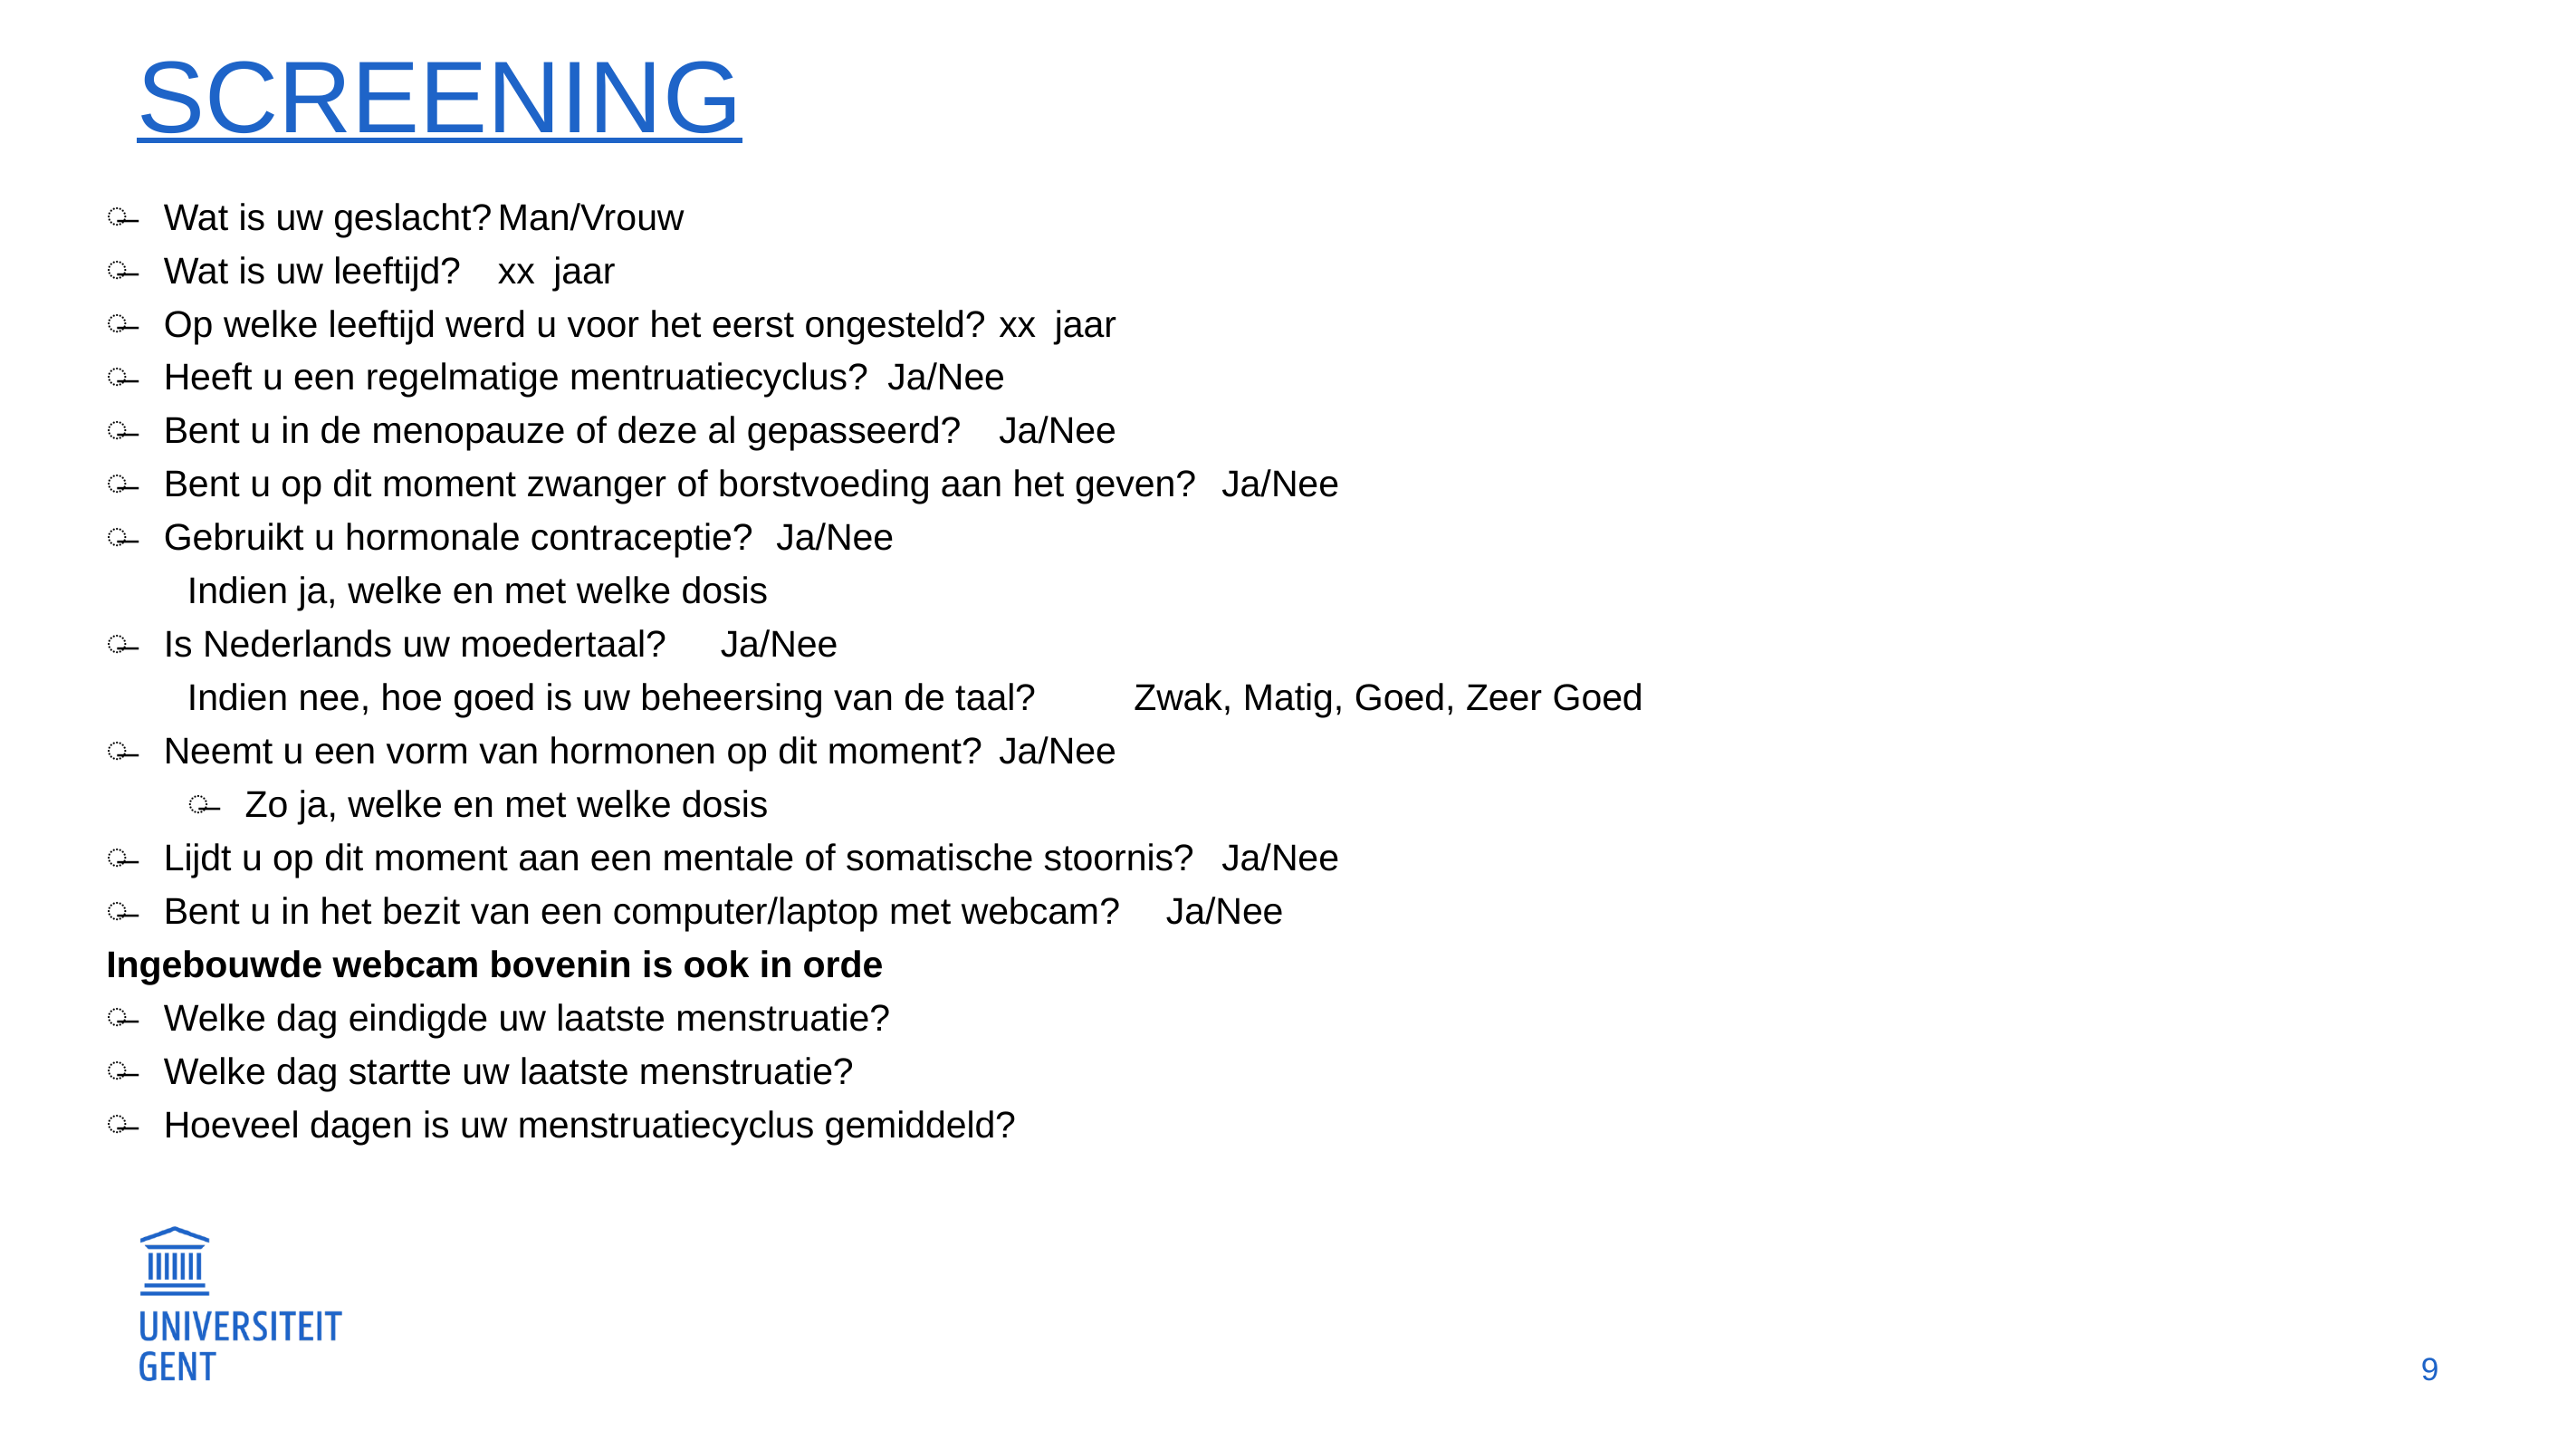

# screening
Wat is uw geslacht?																				Man/Vrouw
Wat is uw leeftijd?																				xx 	jaar
Op welke leeftijd werd u voor het eerst ongesteld? 											xx 	jaar
Heeft u een regelmatige mentruatiecyclus?													Ja/Nee
Bent u in de menopauze of deze al gepasseerd?												Ja/Nee
Bent u op dit moment zwanger of borstvoeding aan het geven?								Ja/Nee
Gebruikt u hormonale contraceptie?															Ja/Nee
		Indien ja, welke en met welke dosis
Is Nederlands uw moedertaal? 																	Ja/Nee
		Indien nee, hoe goed is uw beheersing van de taal?      							Zwak, Matig, Goed, Zeer Goed
Neemt u een vorm van hormonen op dit moment?											Ja/Nee
Zo ja, welke en met welke dosis
Lijdt u op dit moment aan een mentale of somatische stoornis?								Ja/Nee
Bent u in het bezit van een computer/laptop met webcam?									Ja/Nee
			Ingebouwde webcam bovenin is ook in orde
Welke dag eindigde uw laatste menstruatie?
Welke dag startte uw laatste menstruatie?
Hoeveel dagen is uw menstruatiecyclus gemiddeld?

9